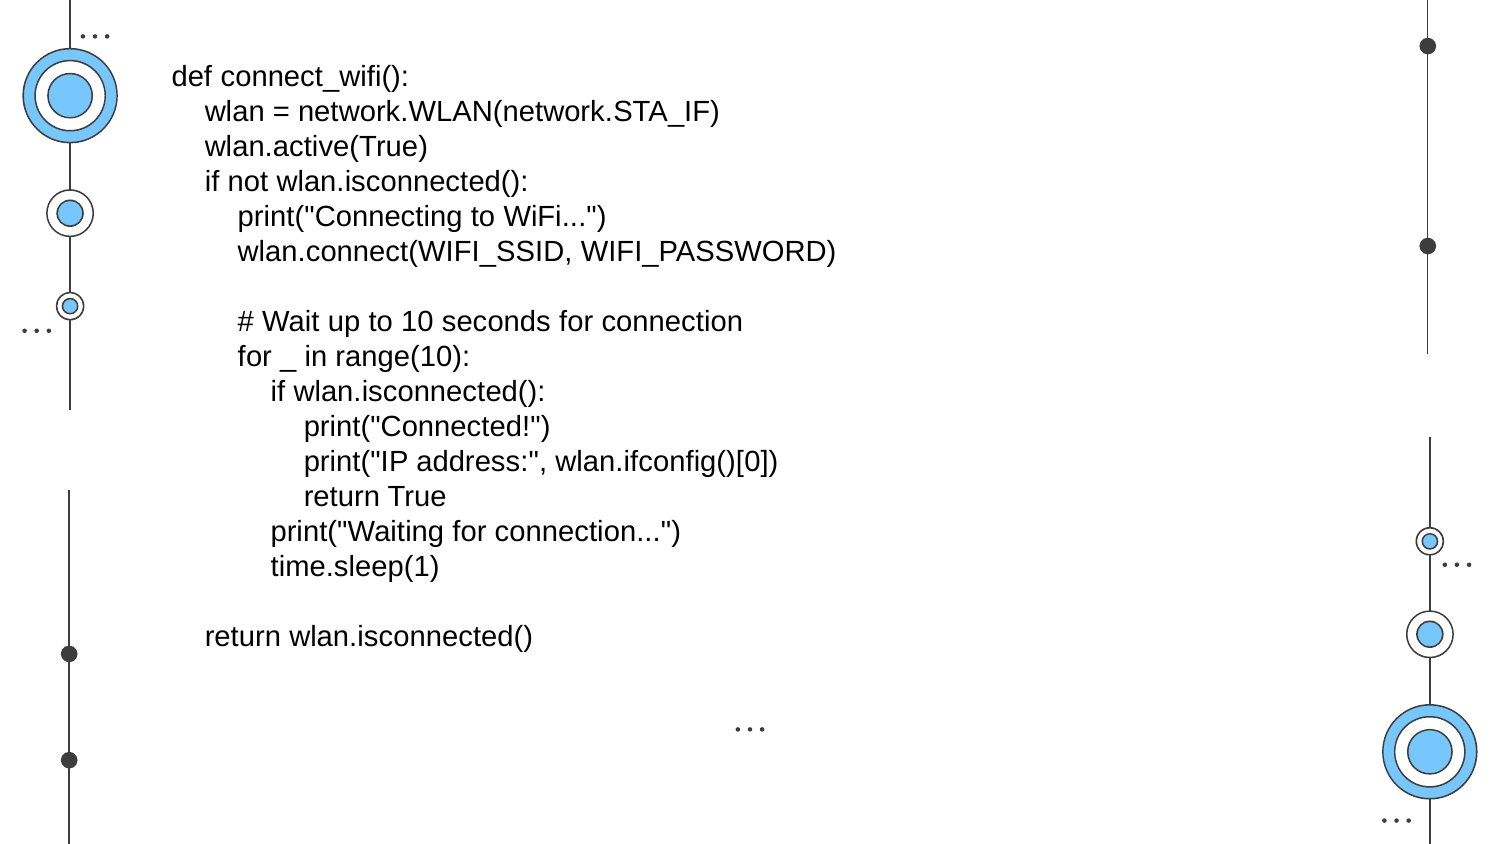

def connect_wifi():
    wlan = network.WLAN(network.STA_IF)
    wlan.active(True)
    if not wlan.isconnected():
        print("Connecting to WiFi...")
        wlan.connect(WIFI_SSID, WIFI_PASSWORD)

        # Wait up to 10 seconds for connection
        for _ in range(10):
            if wlan.isconnected():
                print("Connected!")
                print("IP address:", wlan.ifconfig()[0])
                return True
            print("Waiting for connection...")
            time.sleep(1)

    return wlan.isconnected()